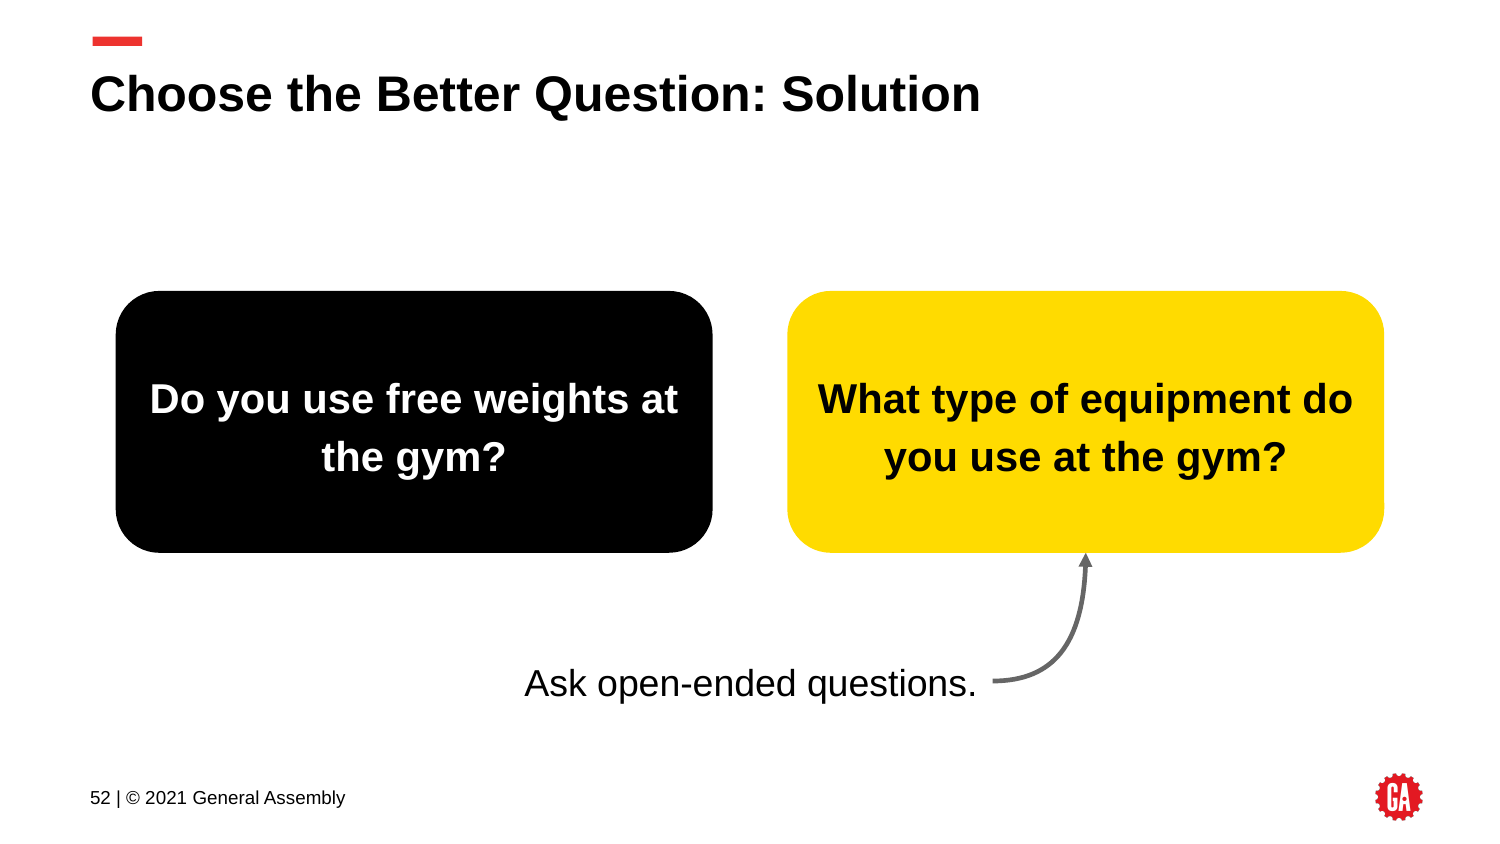

# Choose the Better Question: Solution
Do you use free weights at the gym?
What type of equipment do you use at the gym?
Ask open-ended questions.
52 | © 2021 General Assembly